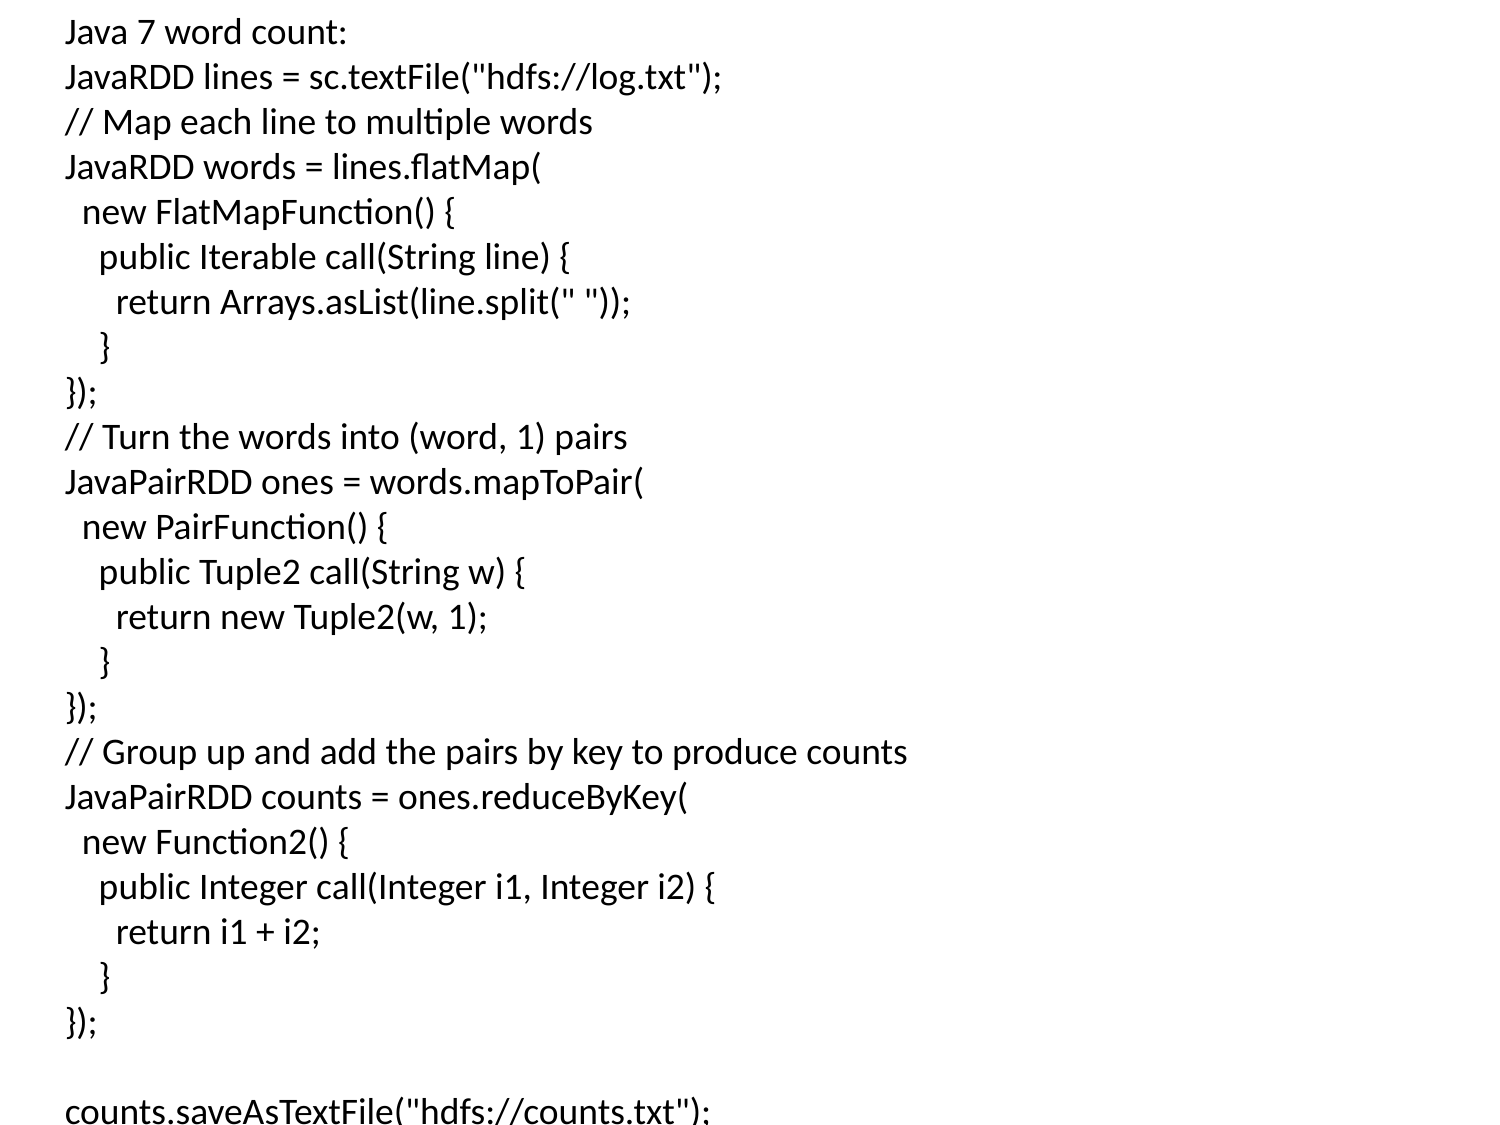

Java 7 word count:
JavaRDD lines = sc.textFile("hdfs://log.txt");
// Map each line to multiple words
JavaRDD words = lines.flatMap(
  new FlatMapFunction() {
    public Iterable call(String line) {
      return Arrays.asList(line.split(" "));
    }
});
// Turn the words into (word, 1) pairs
JavaPairRDD ones = words.mapToPair(
  new PairFunction() {
    public Tuple2 call(String w) {
      return new Tuple2(w, 1);
    }
});
// Group up and add the pairs by key to produce counts
JavaPairRDD counts = ones.reduceByKey(
  new Function2() {
    public Integer call(Integer i1, Integer i2) {
      return i1 + i2;
    }
});

counts.saveAsTextFile("hdfs://counts.txt");